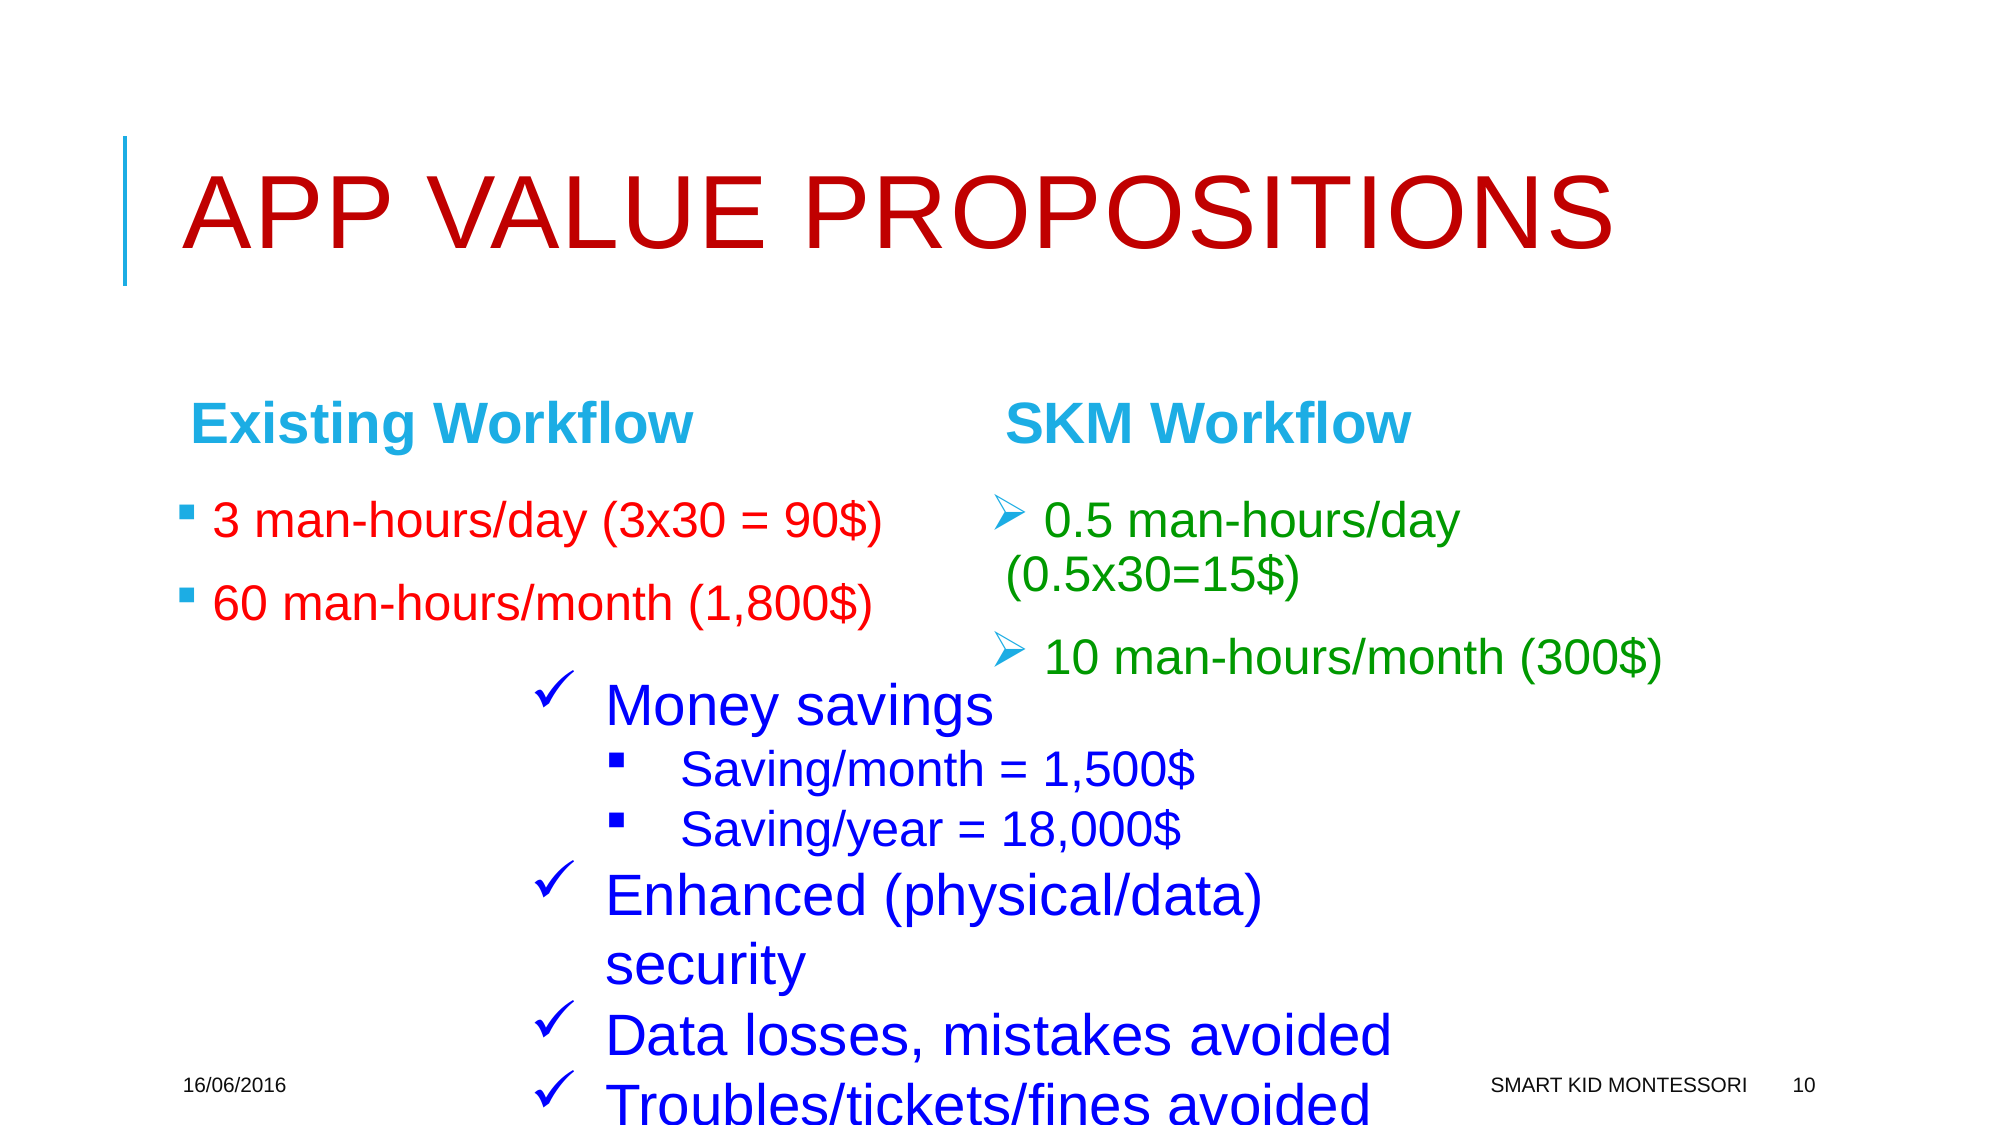

# App value propositions
Existing Workflow
SKM Workflow
 3 man-hours/day (3x30 = 90$)
 60 man-hours/month (1,800$)

 0.5 man-hours/day (0.5x30=15$)
 10 man-hours/month (300$)

Money savings
Saving/month = 1,500$
Saving/year = 18,000$
Enhanced (physical/data) security
Data losses, mistakes avoided
Troubles/tickets/fines avoided
16/06/2016
Smart Kid Montessori
10